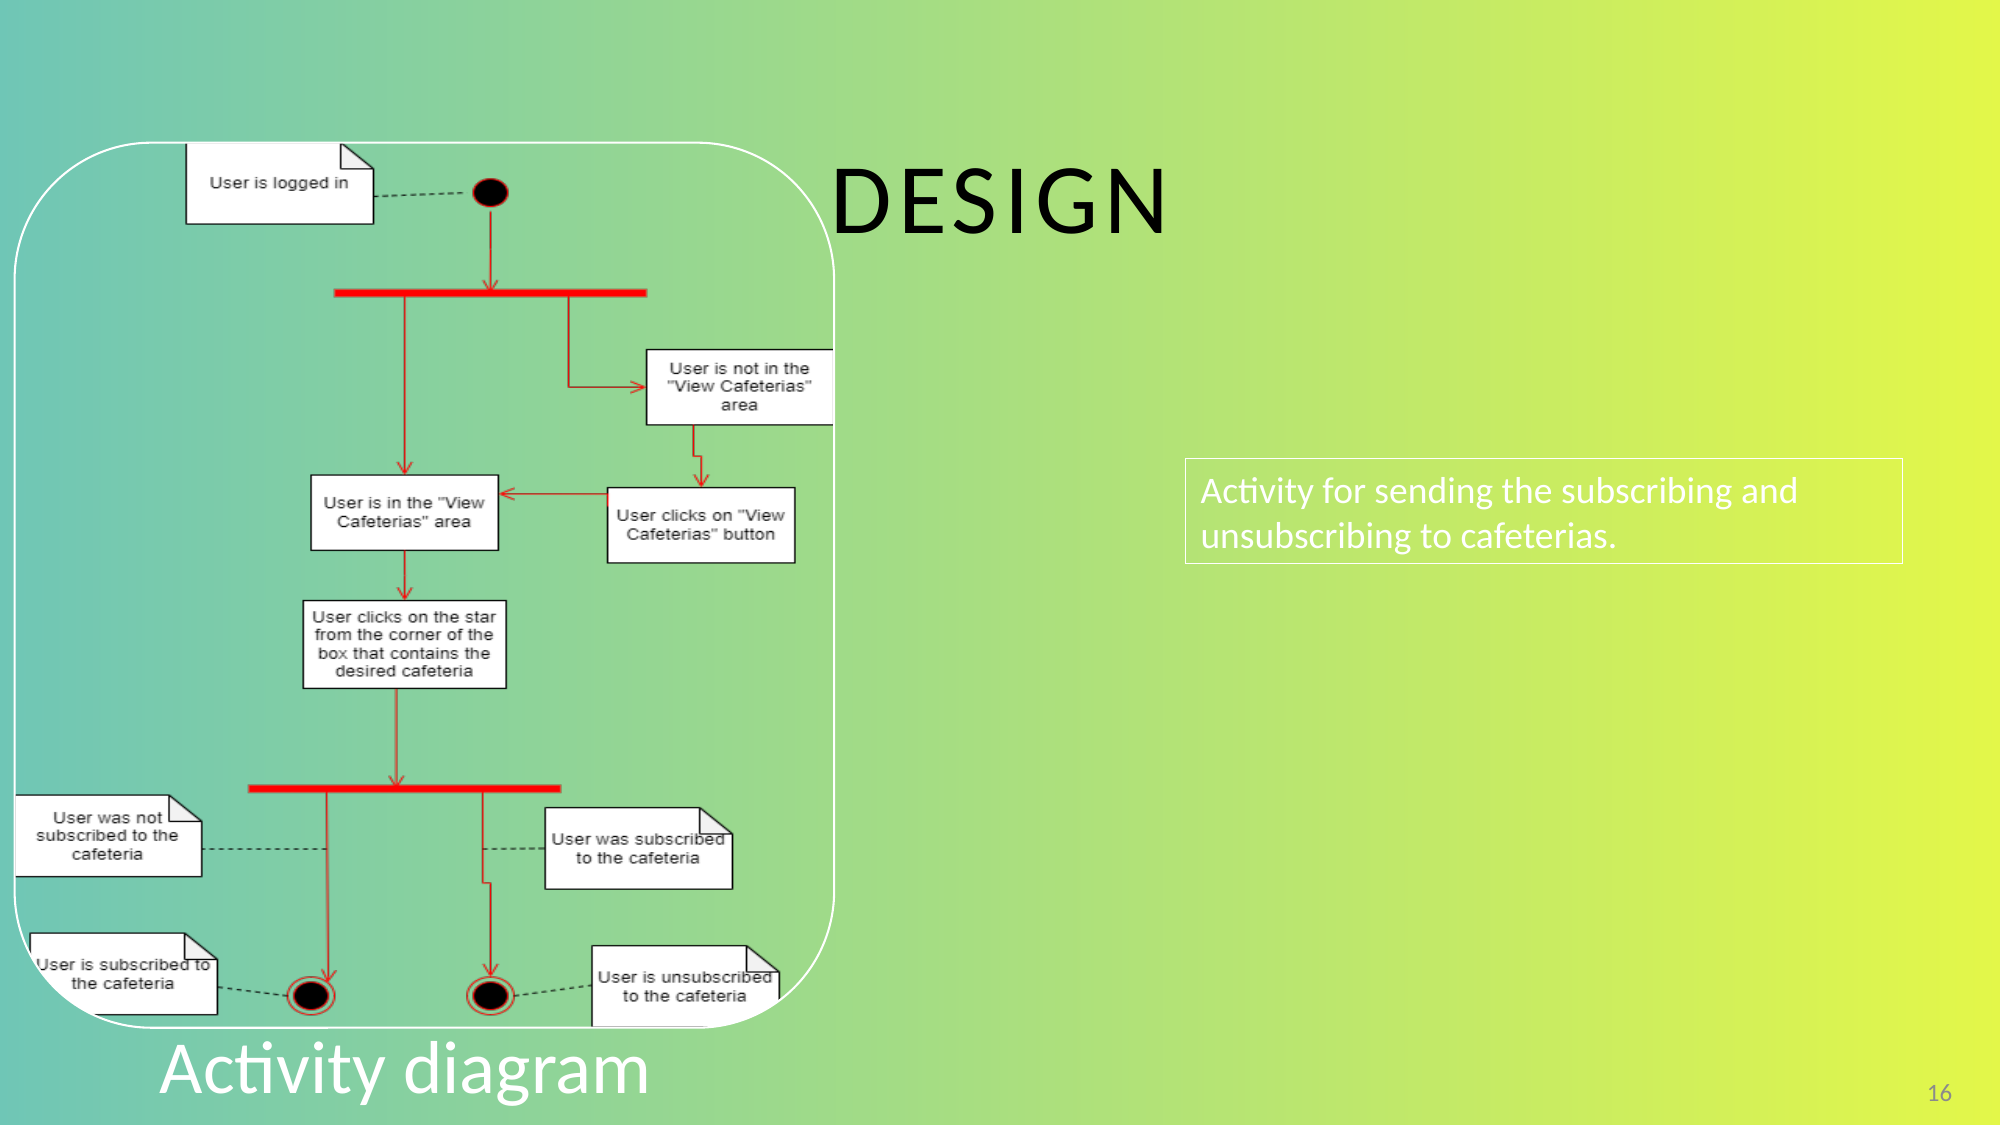

Activity diagram
# Design
Activity for sending the subscribing and unsubscribing to cafeterias.
16